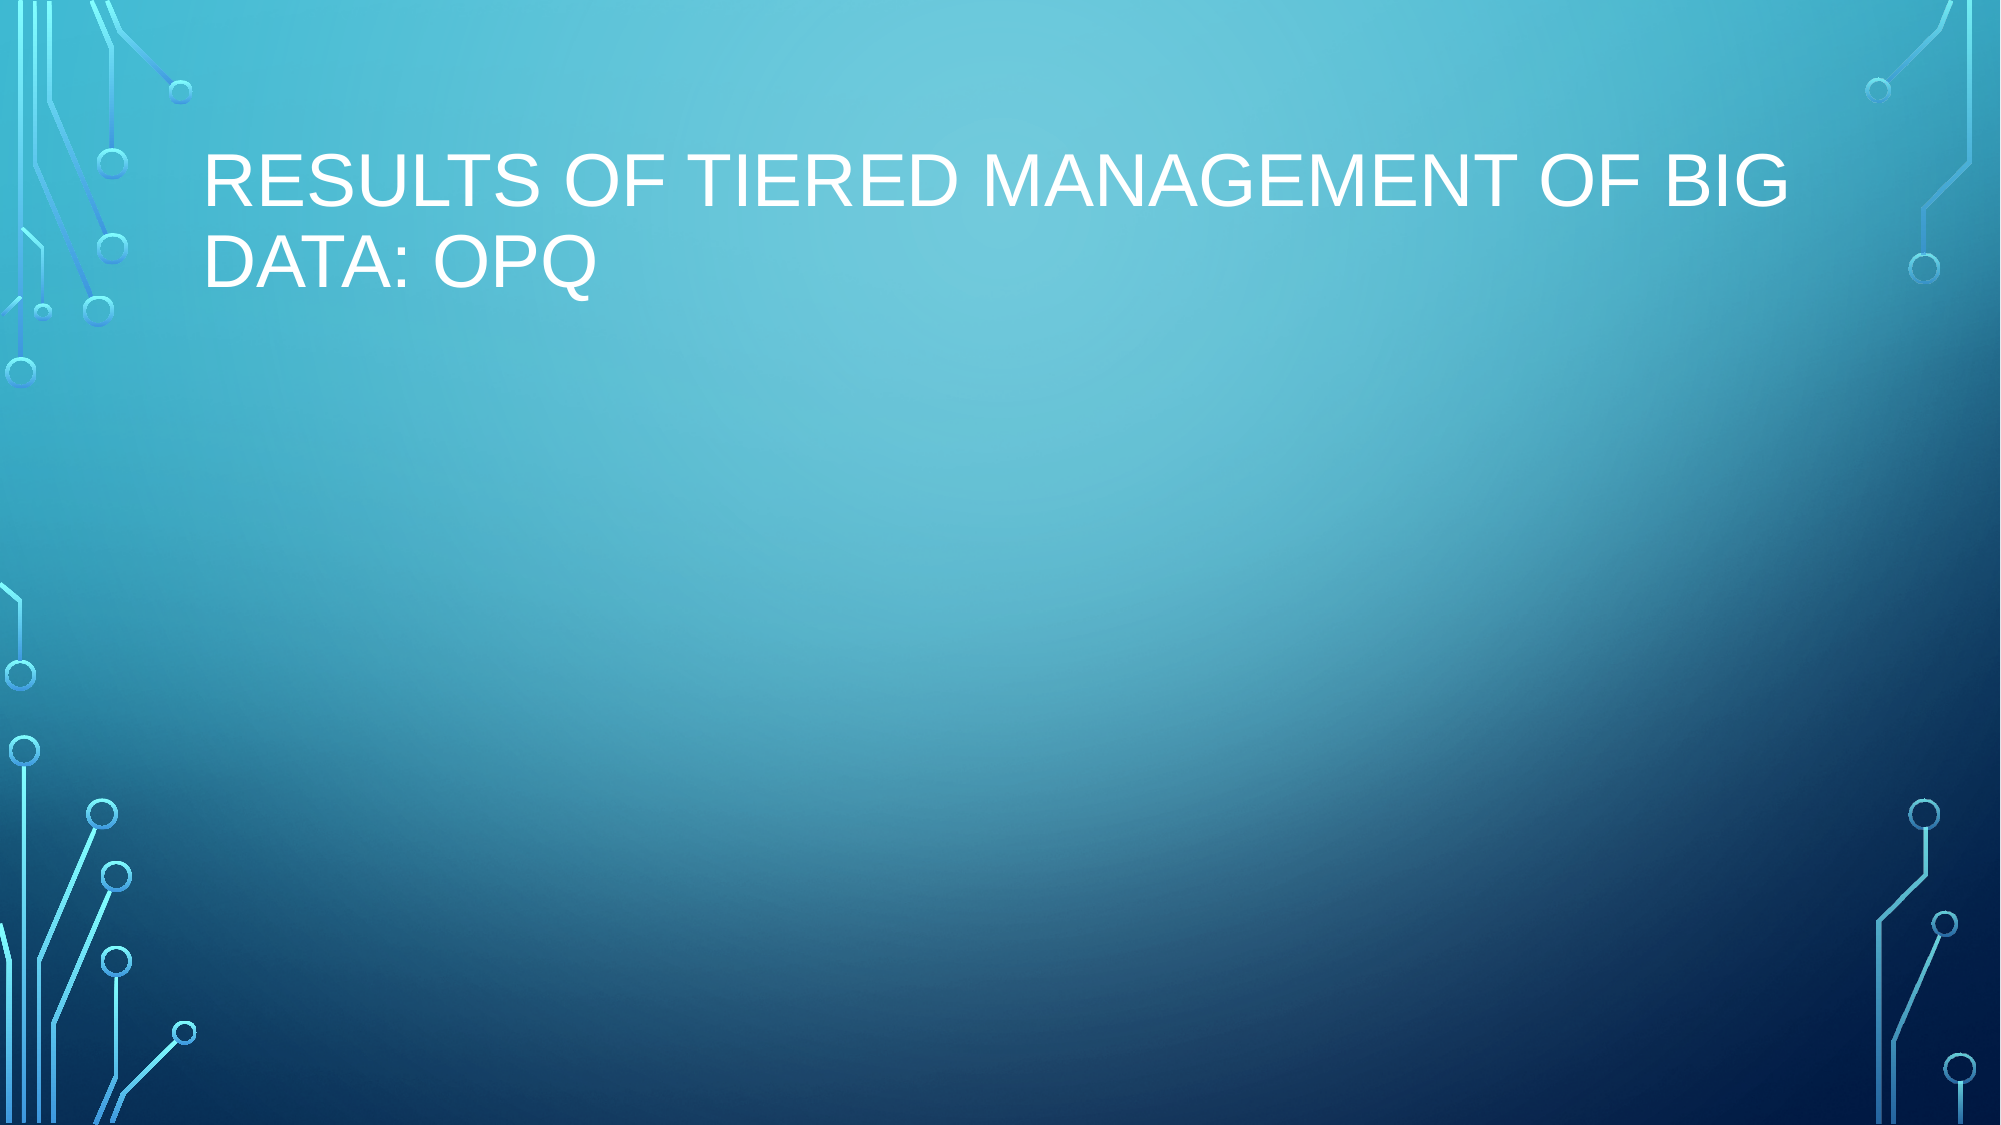

# Results of tiered management of big data: OPQ